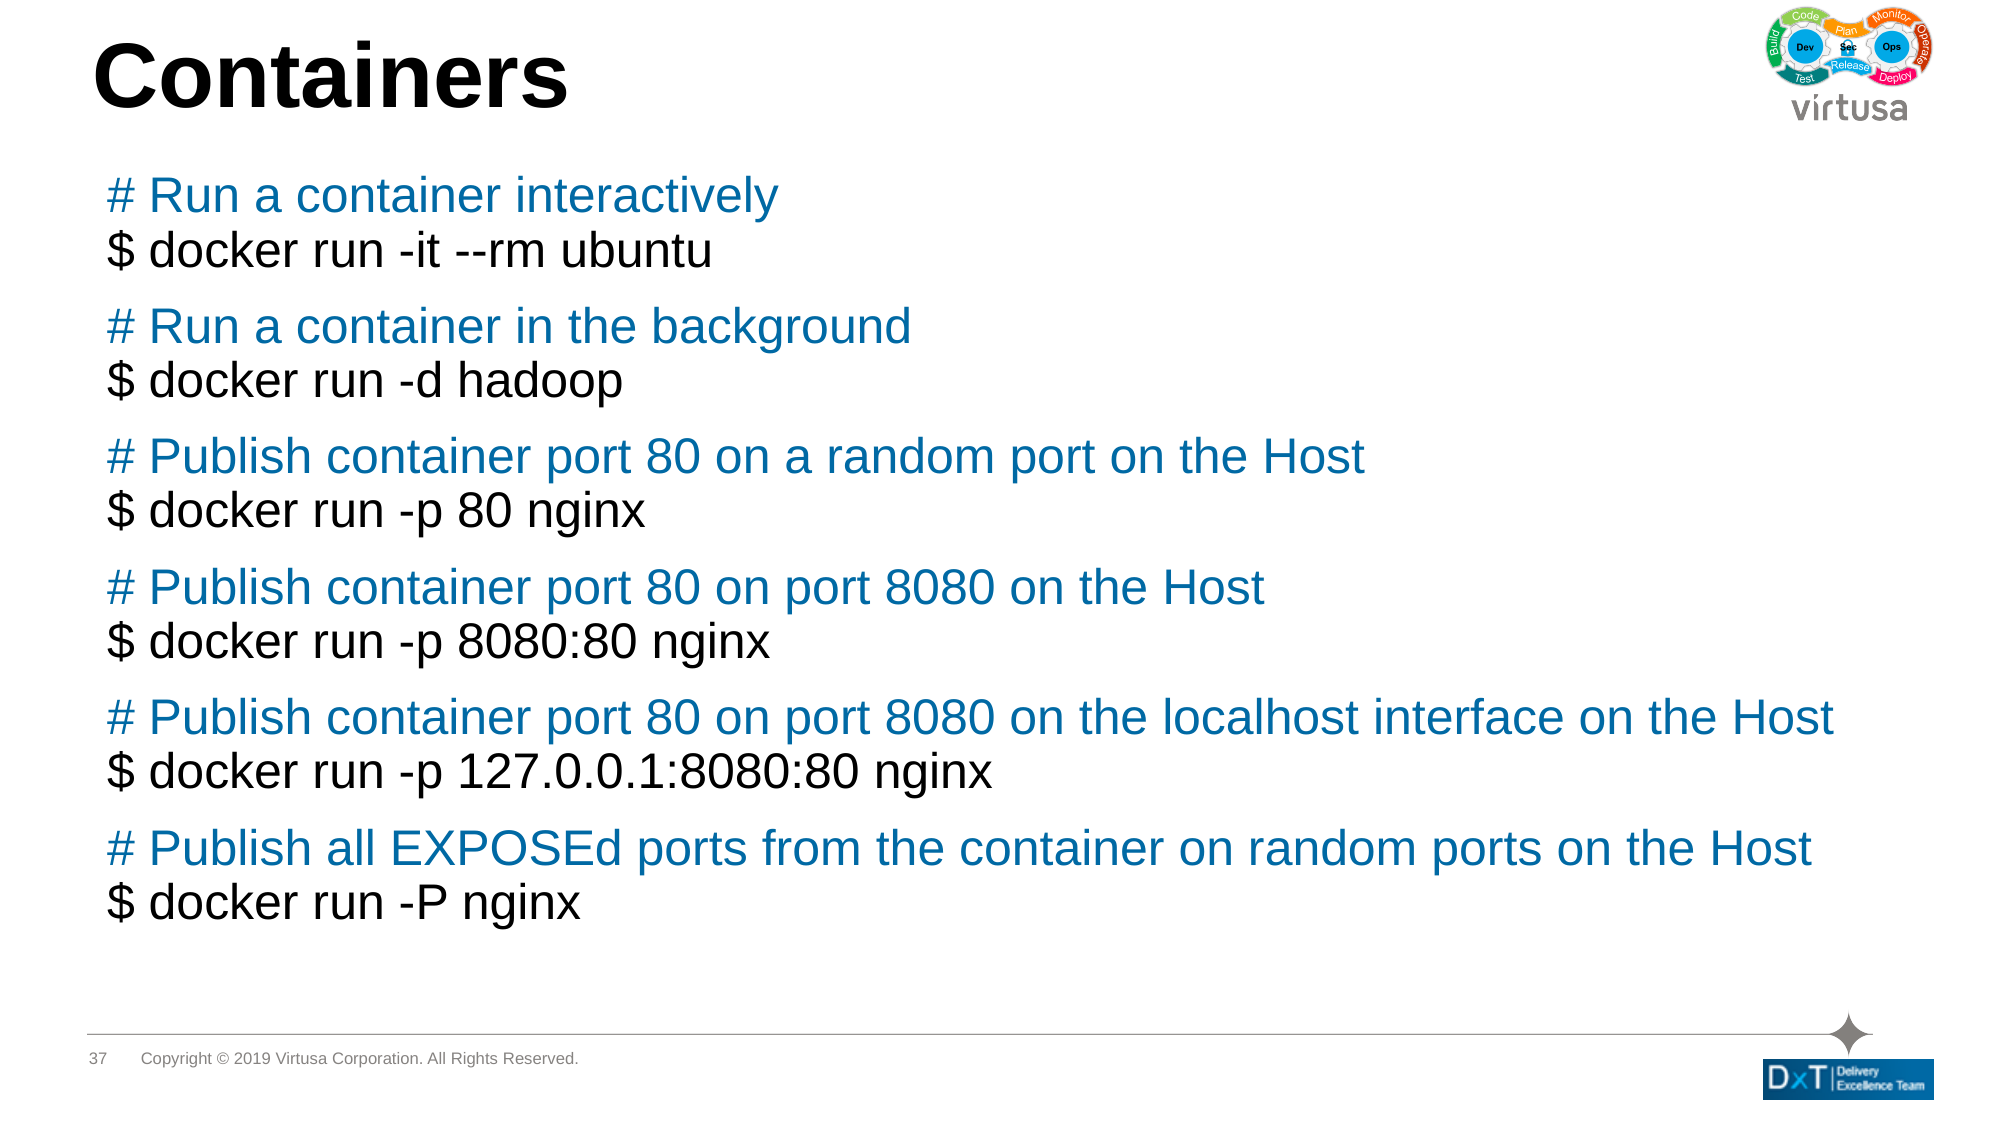

# Containers
# Run a container interactively
$ docker run -it --rm ubuntu
# Run a container in the background
$ docker run -d hadoop
# Publish container port 80 on a random port on the Host
$ docker run -p 80 nginx
# Publish container port 80 on port 8080 on the Host
$ docker run -p 8080:80 nginx
# Publish container port 80 on port 8080 on the localhost interface on the Host
$ docker run -p 127.0.0.1:8080:80 nginx
# Publish all EXPOSEd ports from the container on random ports on the Host
$ docker run -P nginx